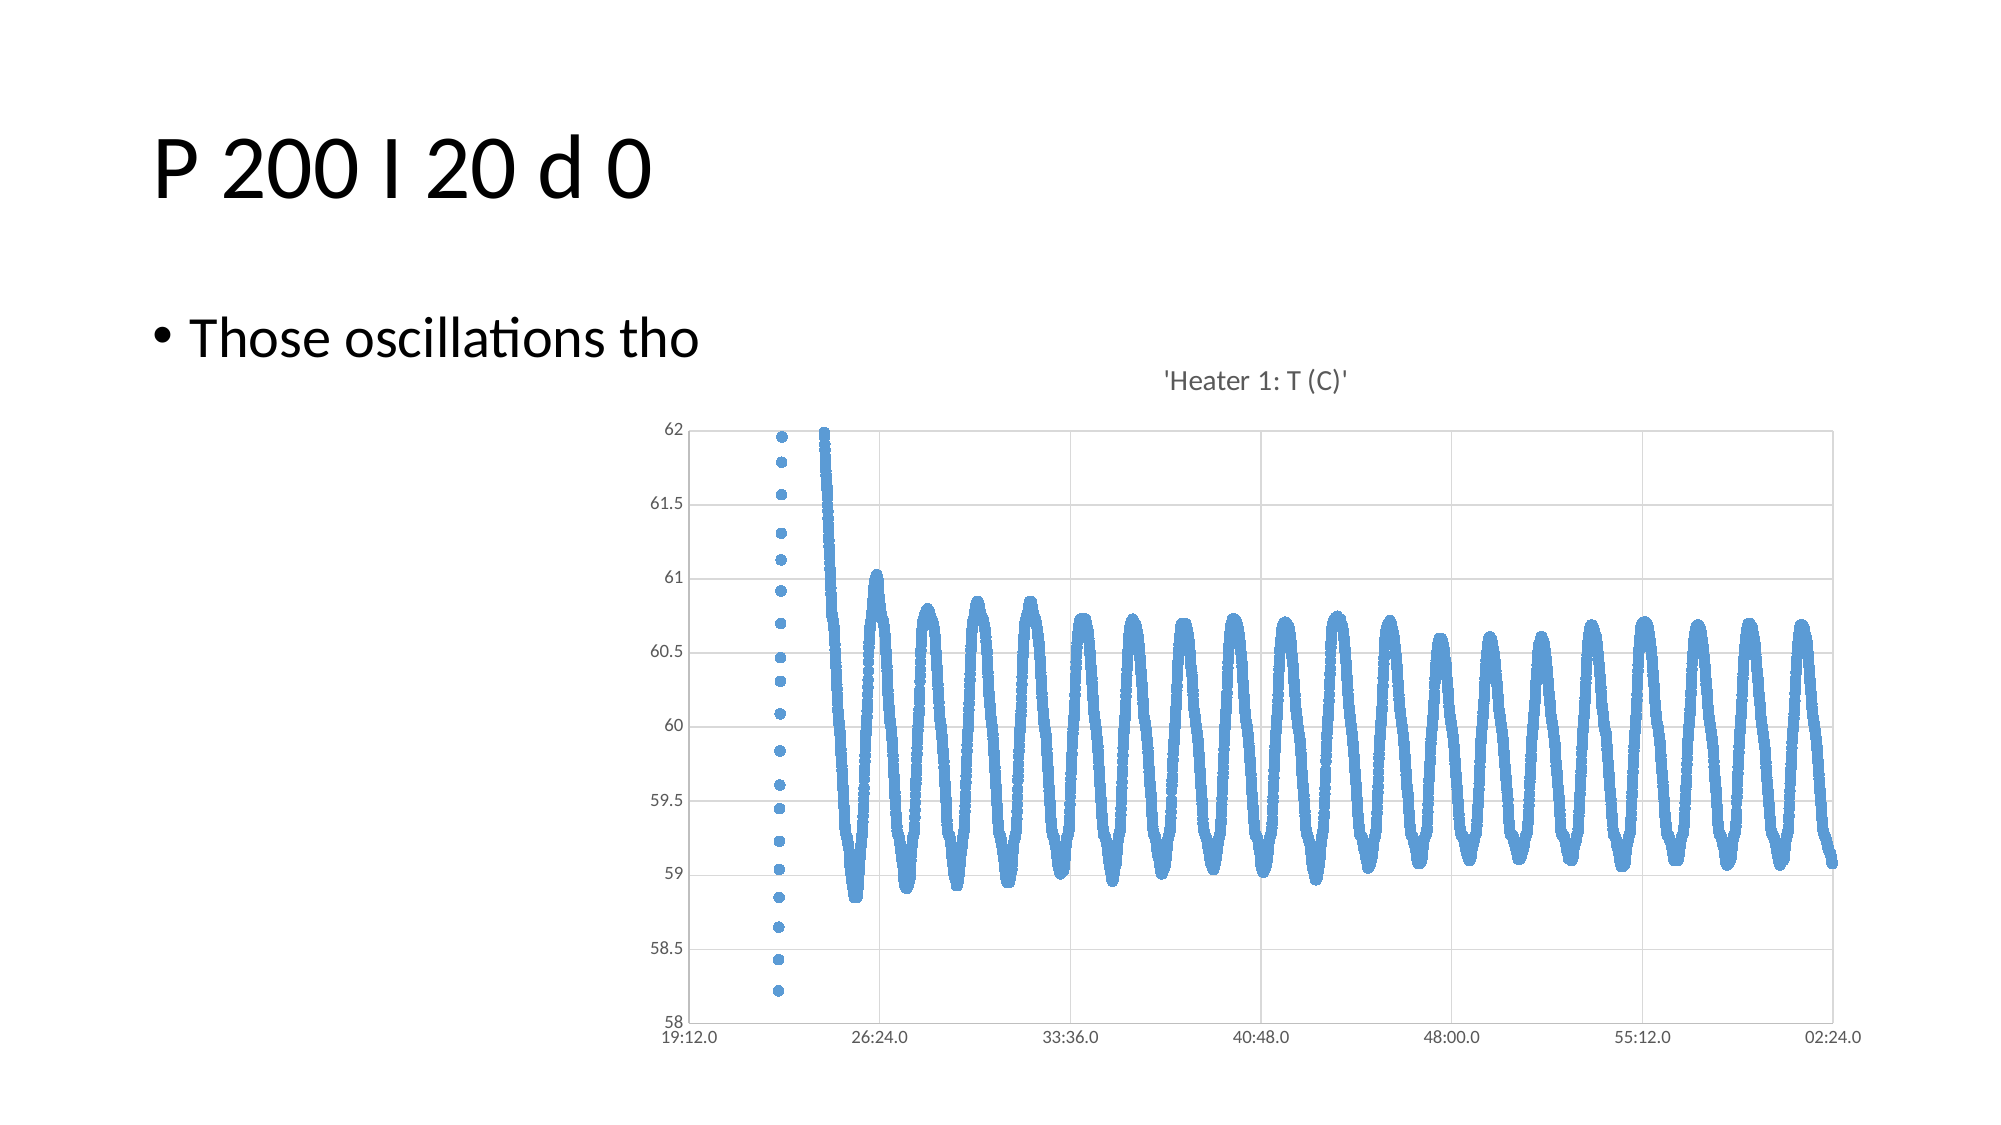

# P 200 I 20 d 0
Those oscillations tho

### Chart:

| Category | 'Heater 1: T (C)' |
|---|---|